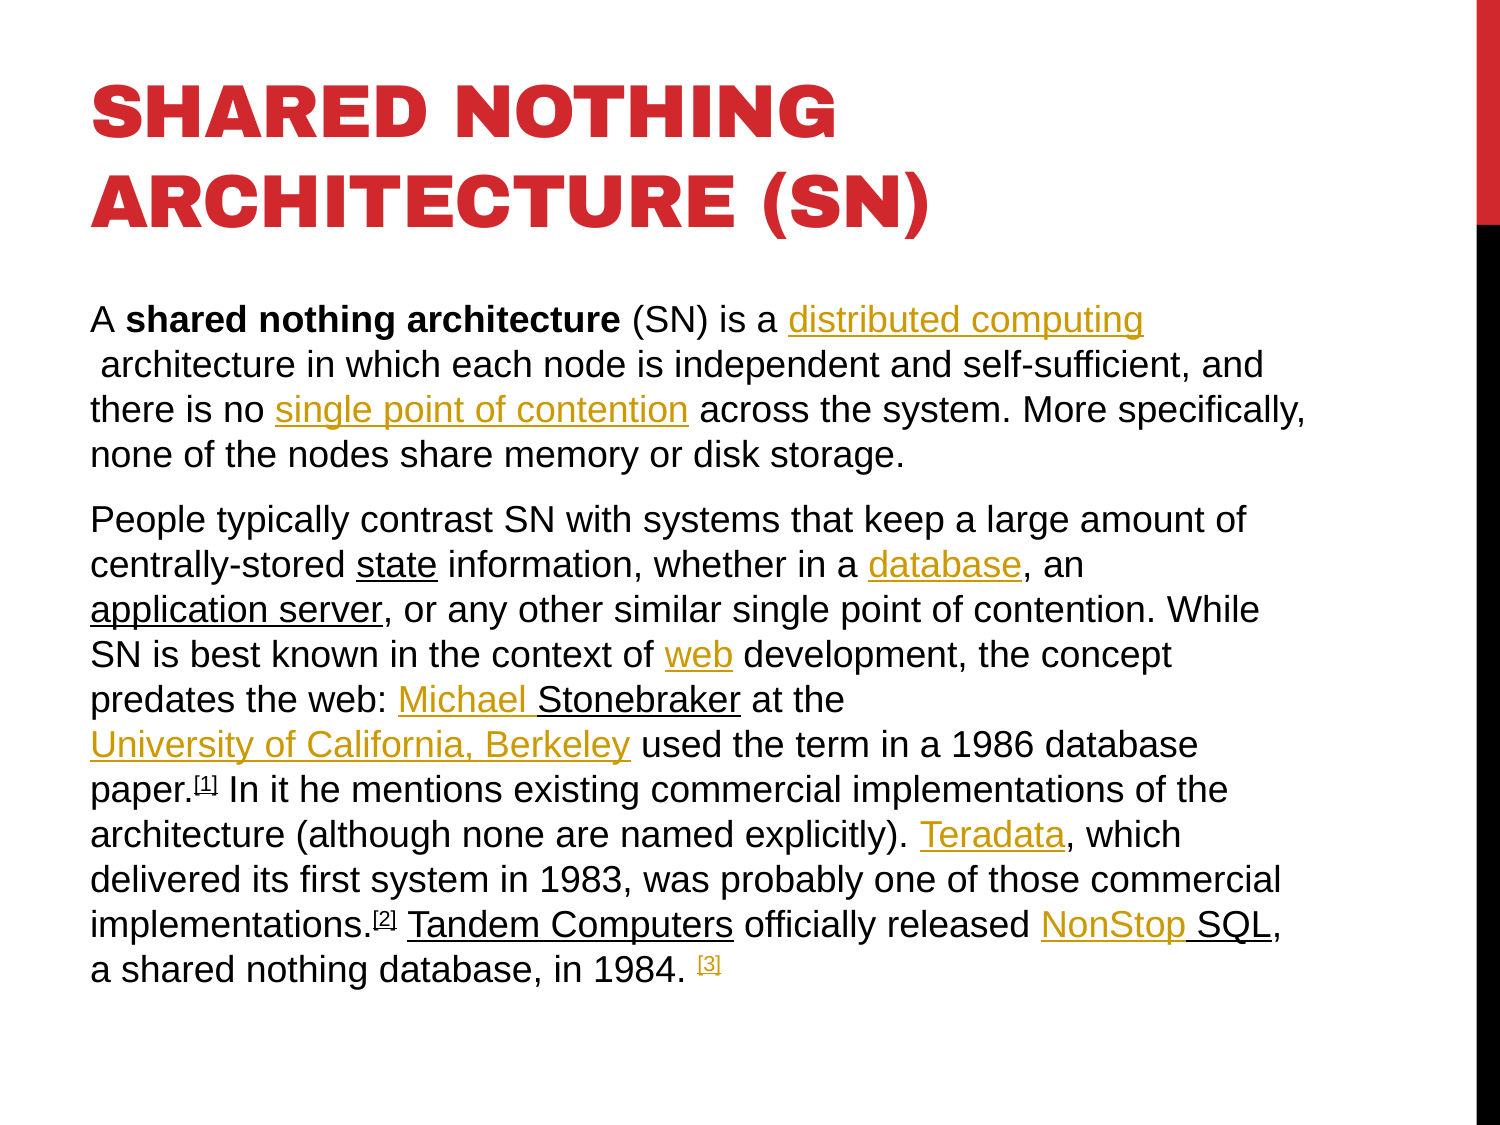

# shared nothing architecture (SN)
A shared nothing architecture (SN) is a distributed computing architecture in which each node is independent and self-sufficient, and there is no single point of contention across the system. More specifically, none of the nodes share memory or disk storage.
People typically contrast SN with systems that keep a large amount of centrally-stored state information, whether in a database, an application server, or any other similar single point of contention. While SN is best known in the context of web development, the concept predates the web: Michael Stonebraker at the University of California, Berkeley used the term in a 1986 database paper.[1] In it he mentions existing commercial implementations of the architecture (although none are named explicitly). Teradata, which delivered its first system in 1983, was probably one of those commercial implementations.[2] Tandem Computers officially released NonStop SQL, a shared nothing database, in 1984. [3]